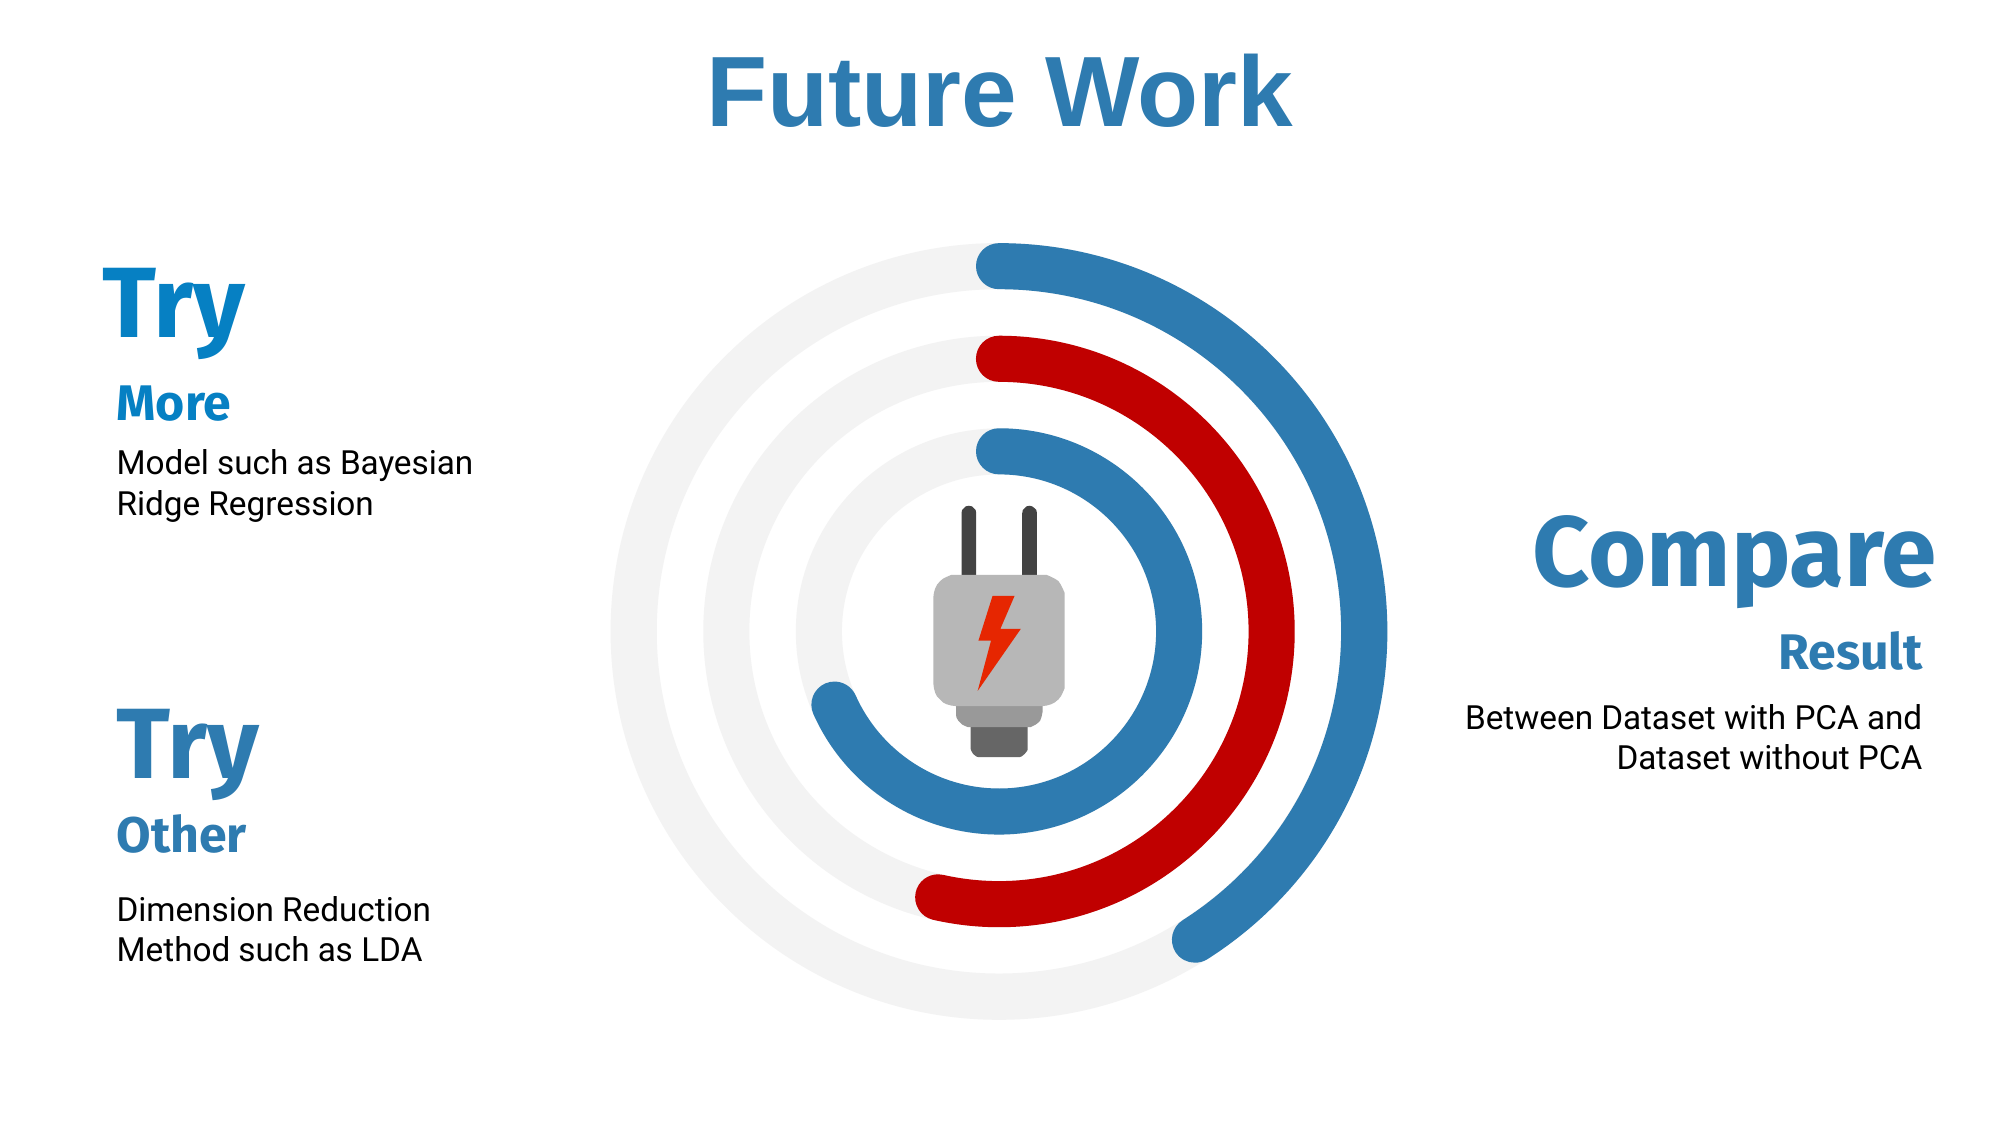

Future Work
Try
More
Model such as Bayesian Ridge Regression

Compare
Result
Between Dataset with PCA and Dataset without PCA

Try
Other
Dimension Reduction Method such as LDA